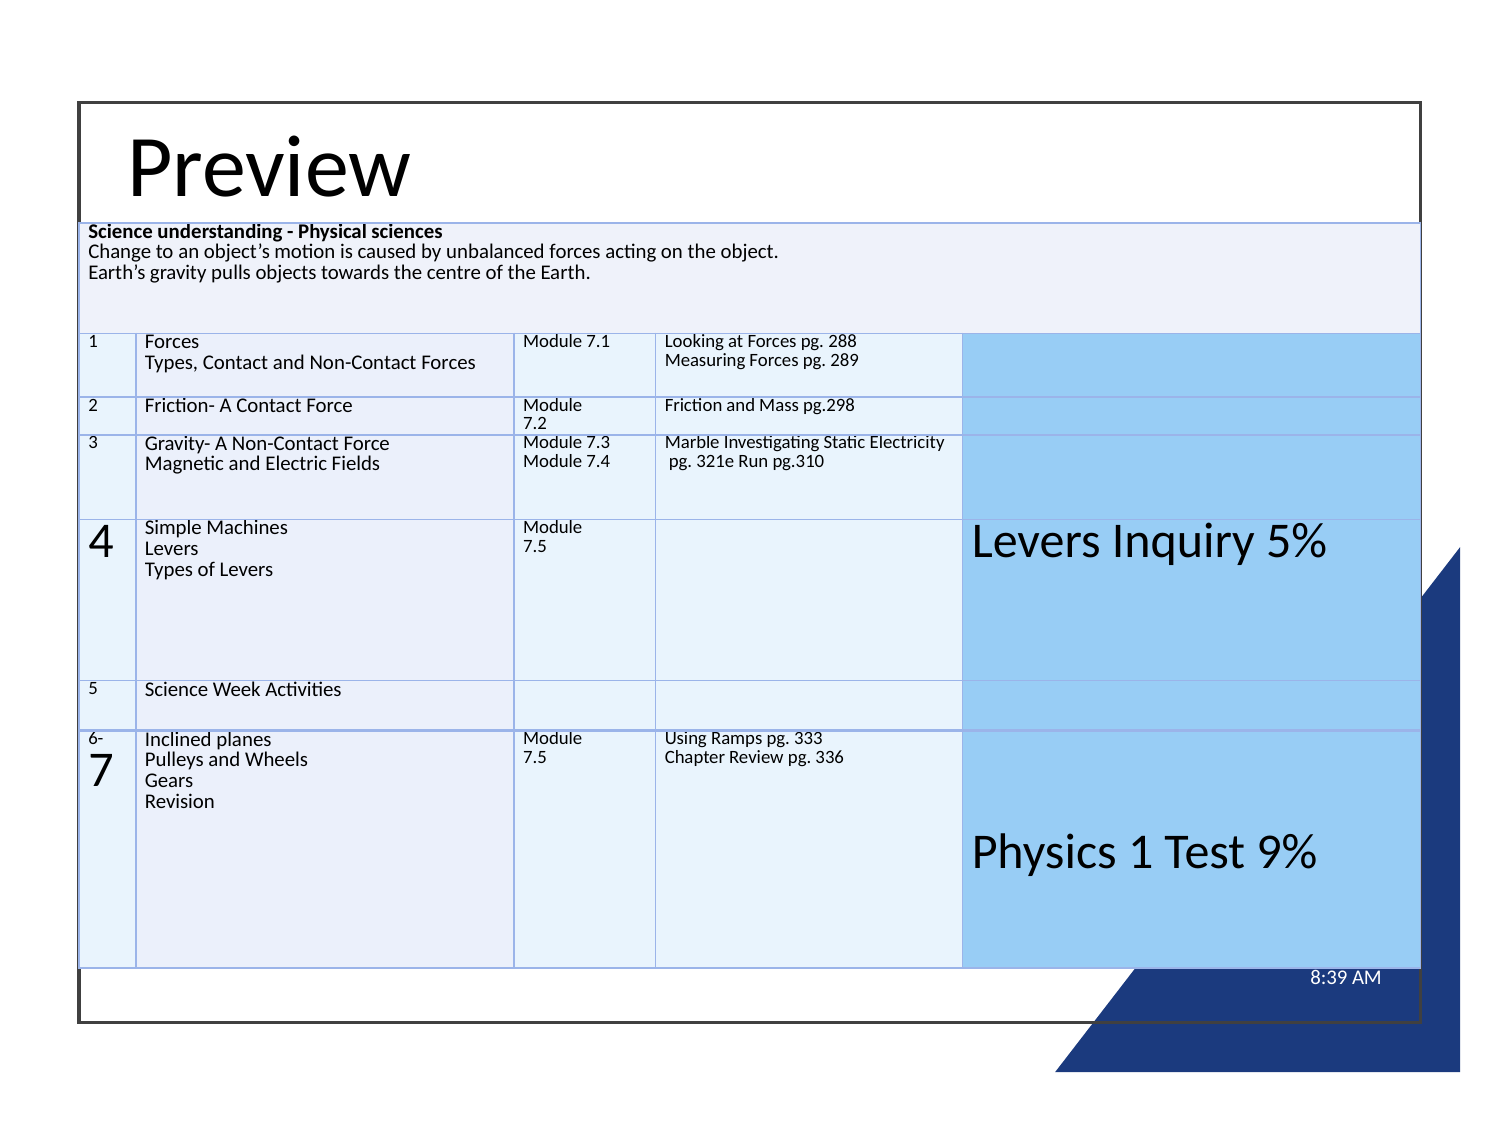

# Preview
| Science understanding - Physical sciences Change to an object’s motion is caused by unbalanced forces acting on the object. Earth’s gravity pulls objects towards the centre of the Earth. | Science understanding - Physical sciences Change to an object’s motion is caused by unbalanced forces acting on the object. Earth’s gravity pulls objects towards the centre of the Earth. |  |  |  |
| --- | --- | --- | --- | --- |
| 1 | Forces Types, Contact and Non-Contact Forces | Module 7.1 | Looking at Forces pg. 288 Measuring Forces pg. 289 |  |
| 2 | Friction- A Contact Force | Module 7.2 | Friction and Mass pg.298 |  |
| 3 | Gravity- A Non-Contact Force Magnetic and Electric Fields | Module 7.3 Module 7.4 | Marble Investigating Static Electricity pg. 321e Run pg.310 |  |
| 4 | Simple Machines Levers Types of Levers | Module 7.5 |  | Levers Inquiry 5% |
| 5 | Science Week Activities |  |  |  |
| 6- 7 | Inclined planes Pulleys and Wheels Gears Revision | Module 7.5 | Using Ramps pg. 333 Chapter Review pg. 336 | Physics 1 Test 9% |

8:39 AM